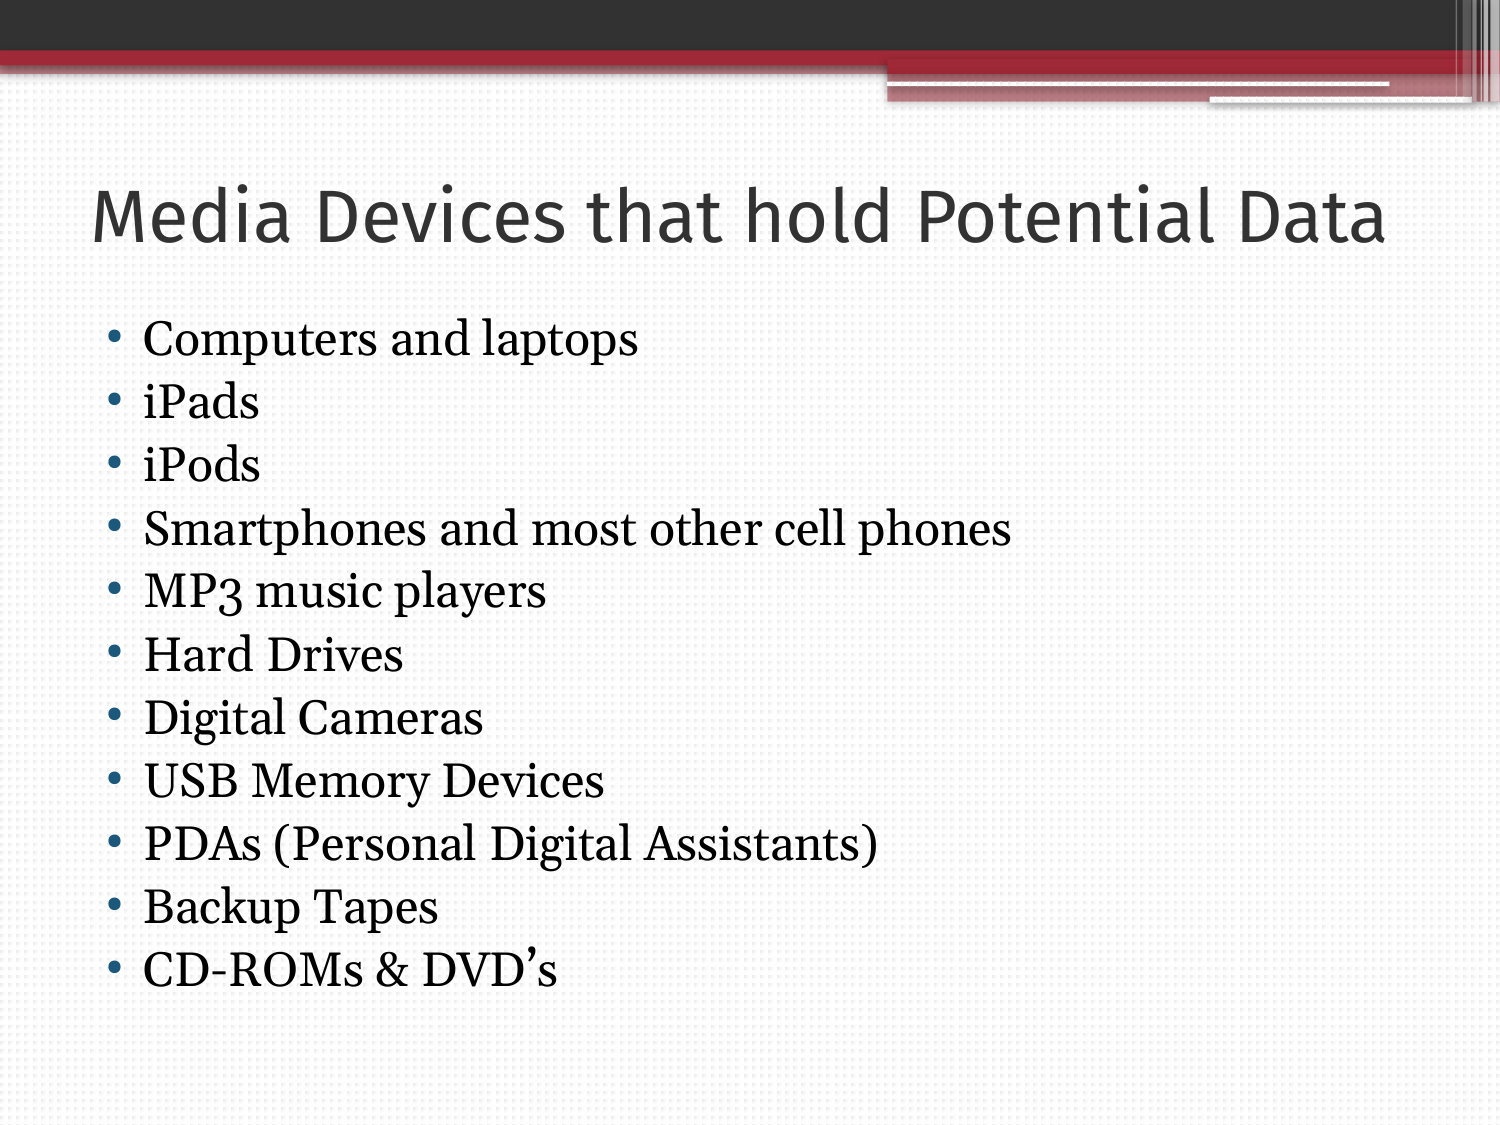

# Media Devices that hold Potential Data
Computers and laptops
iPads
iPods
Smartphones and most other cell phones
MP3 music players
Hard Drives
Digital Cameras
USB Memory Devices
PDAs (Personal Digital Assistants)
Backup Tapes
CD-ROMs & DVD’s